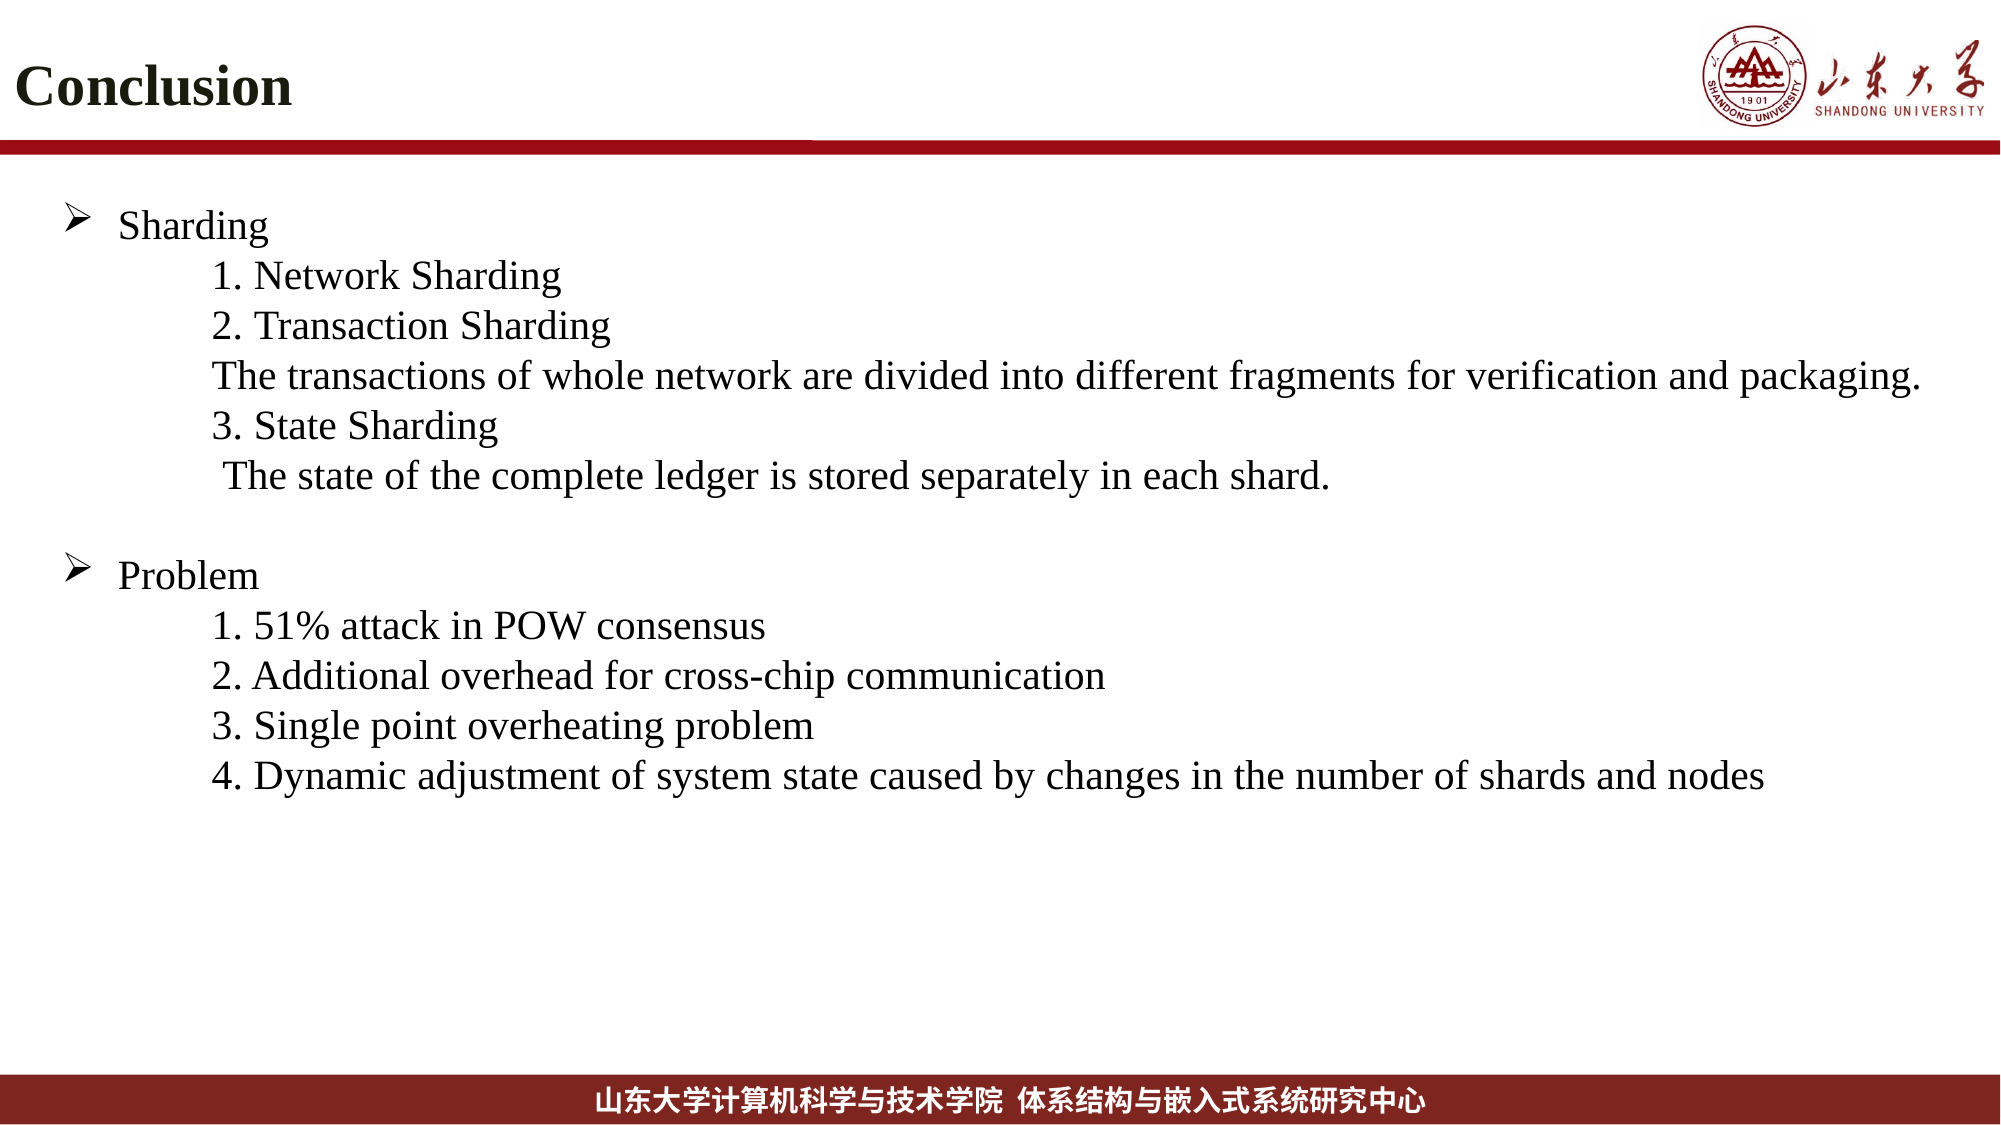

# Conclusion
Sharding
	1. Network Sharding
	2. Transaction Sharding
	The transactions of whole network are divided into different fragments for verification and packaging.
	3. State Sharding
	 The state of the complete ledger is stored separately in each shard.

Problem
	1. 51% attack in POW consensus
	2. Additional overhead for cross-chip communication
	3. Single point overheating problem
	4. Dynamic adjustment of system state caused by changes in the number of shards and nodes